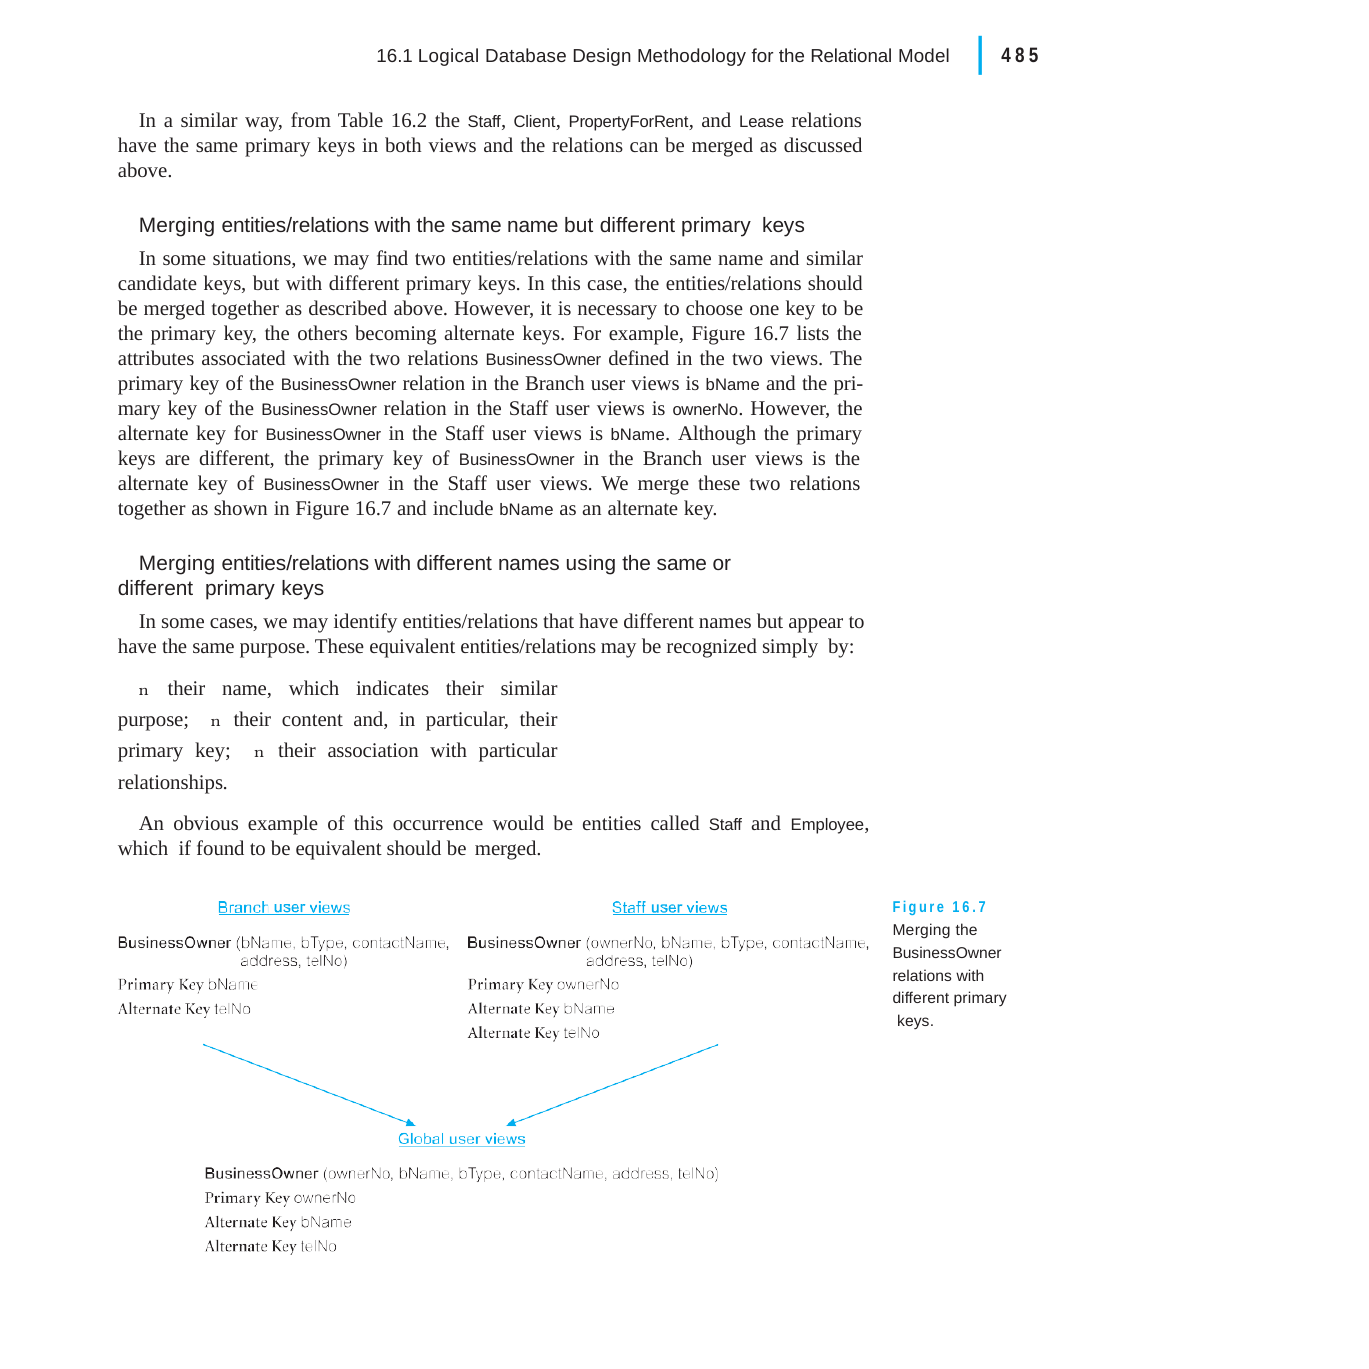

|
485
16.1 Logical Database Design Methodology for the Relational Model
In a similar way, from Table 16.2 the Staff, Client, PropertyForRent, and Lease relations  have the same primary keys in both views and the relations can be merged as discussed  above.

Merging entities/relations with the same name but different primary keys
In some situations, we may find two entities/relations with the same name and similar  candidate keys, but with different primary keys. In this case, the entities/relations should  be merged together as described above. However, it is necessary to choose one key to be  the primary key, the others becoming alternate keys. For example, Figure 16.7 lists the  attributes associated with the two relations BusinessOwner defined in the two views. The  primary key of the BusinessOwner relation in the Branch user views is bName and the pri-  mary key of the BusinessOwner relation in the Staff user views is ownerNo. However, the  alternate key for BusinessOwner in the Staff user views is bName. Although the primary  keys are different, the primary key of BusinessOwner in the Branch user views is the  alternate key of BusinessOwner in the Staff user views. We merge these two relations  together as shown in Figure 16.7 and include bName as an alternate key.

Merging entities/relations with different names using the same or different  primary keys
In some cases, we may identify entities/relations that have different names but appear to  have the same purpose. These equivalent entities/relations may be recognized simply by:
n their name, which indicates their similar purpose;  n their content and, in particular, their primary key;  n their association with particular relationships.
An obvious example of this occurrence would be entities called Staff and Employee, which  if found to be equivalent should be merged.
Figure 16.7  Merging the  BusinessOwner  relations with  different primary  keys.